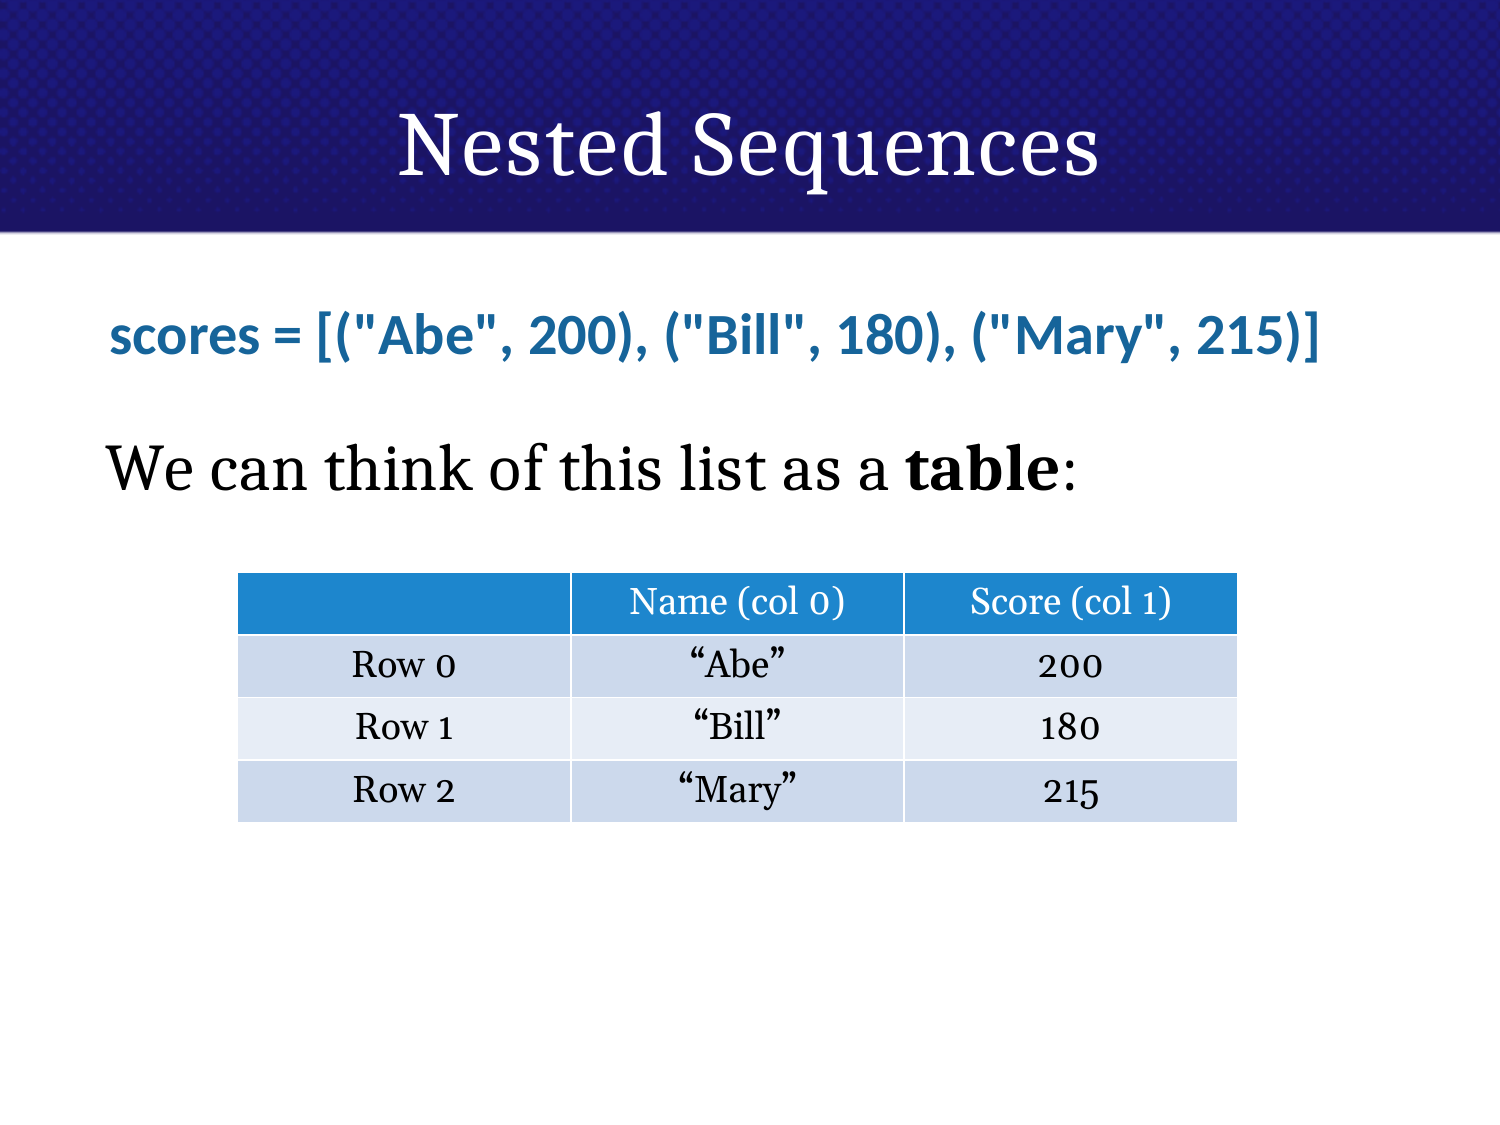

# Nested Sequences
scores = [("Abe", 200), ("Bill", 180), ("Mary", 215)]
 We can think of this list as a table:

|  | Name (col 0) | Score (col 1) |
| --- | --- | --- |
| Row 0 | “Abe” | 200 |
| Row 1 | “Bill” | 180 |
| Row 2 | “Mary” | 215 |